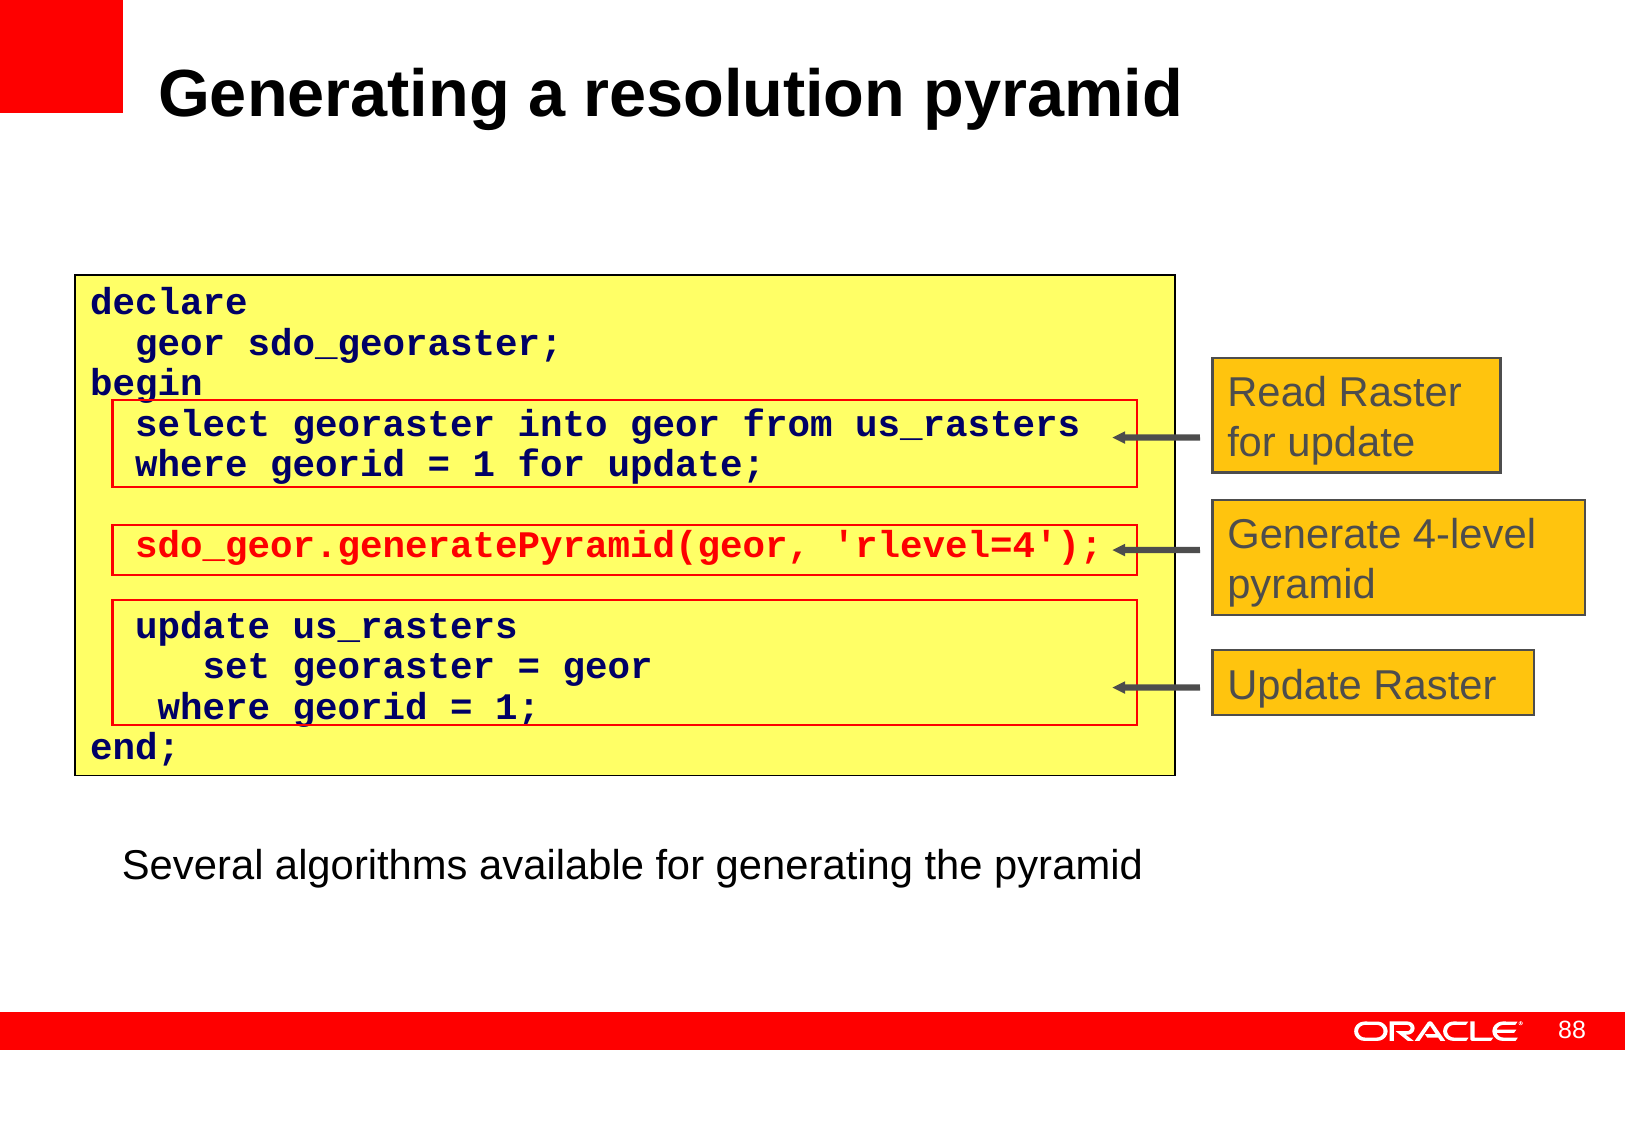

# Generating a resolution pyramid
declare
  geor sdo_georaster;
begin
  select georaster into geor from us_rasters
  where georid = 1 for update;

  sdo_geor.generatePyramid(geor, 'rlevel=4');

  update us_rasters
     set georaster = geor
   where georid = 1;
end;
Read Raster
for update

Generate 4-level
pyramid

Update Raster

Several algorithms available for generating the pyramid